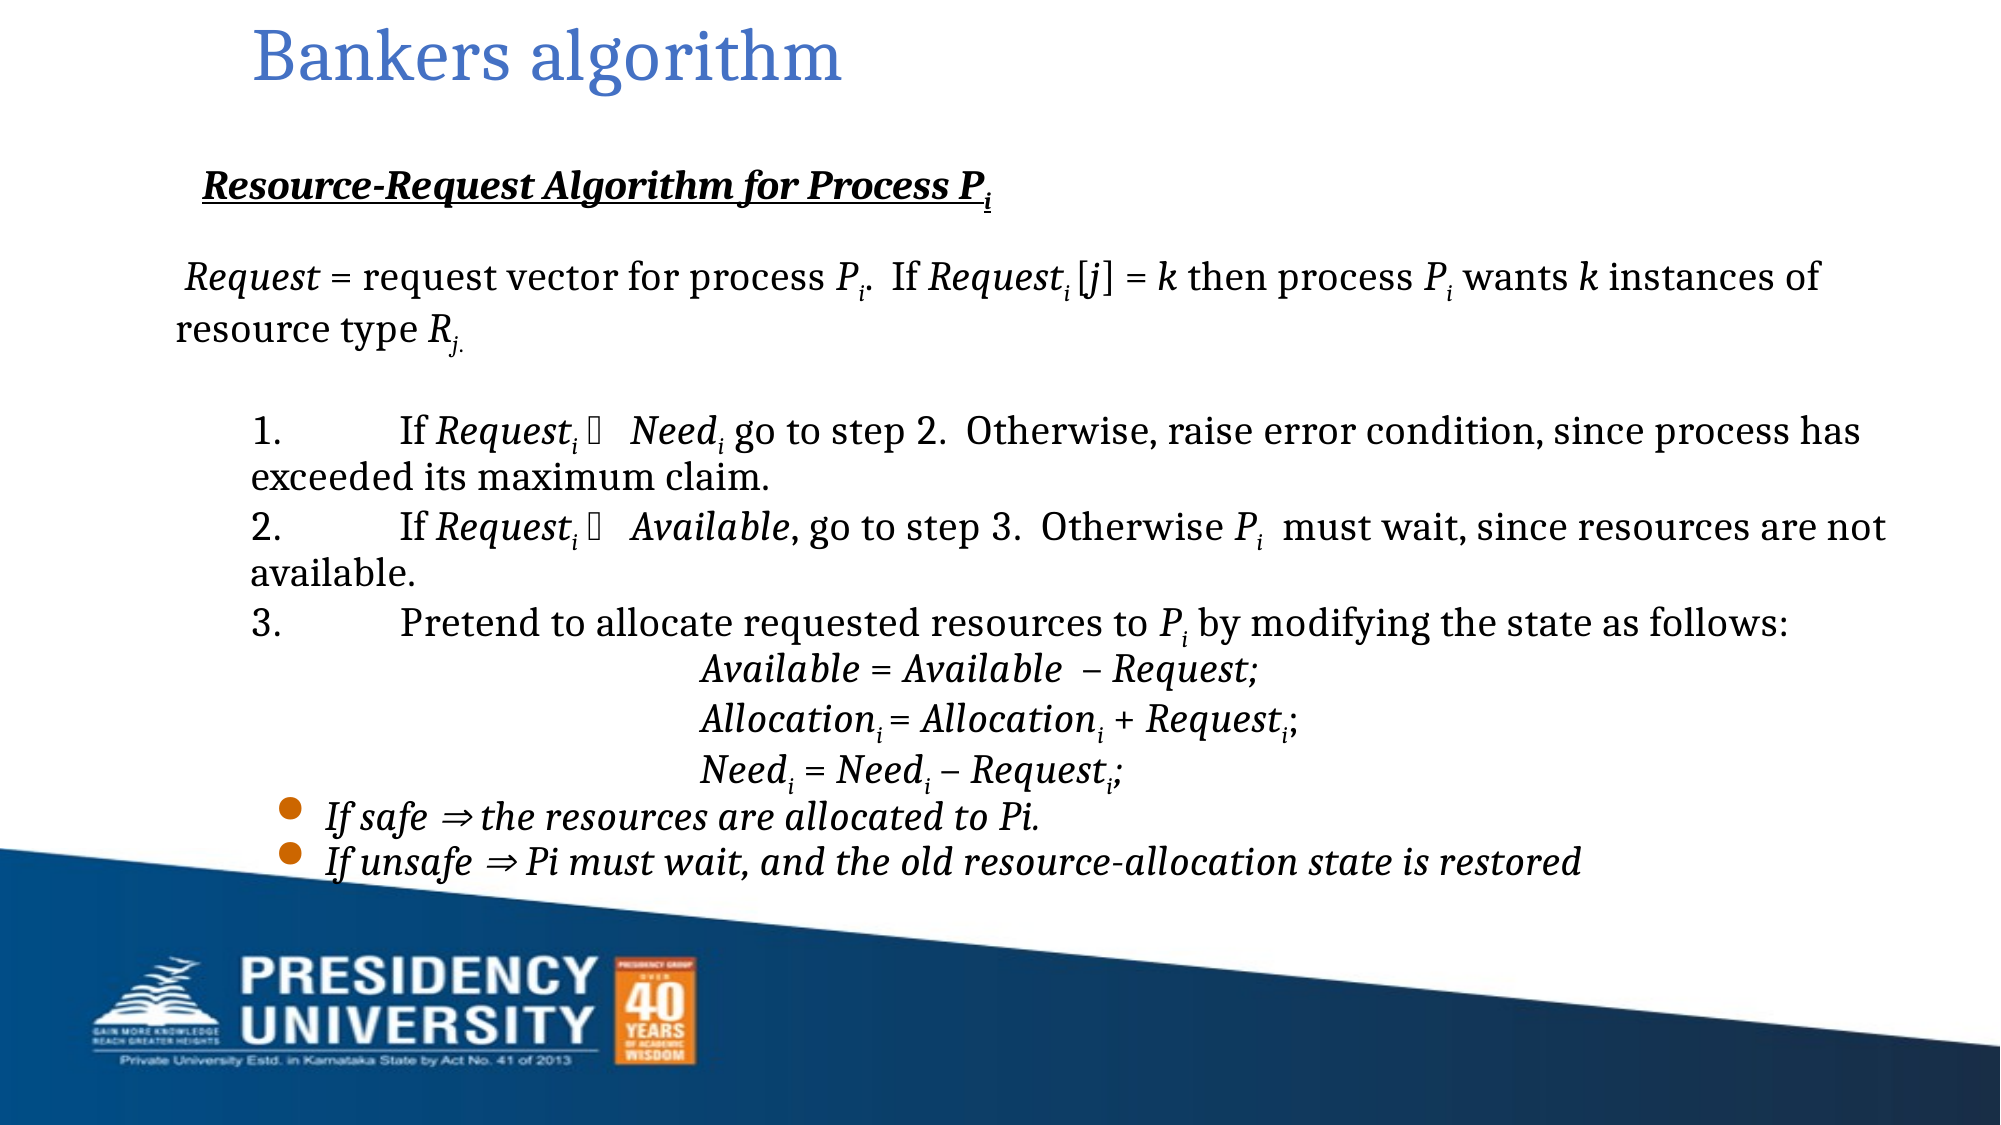

# Bankers algorithm
Resource-Request Algorithm for Process Pi
 Request = request vector for process Pi.  If Requesti [j] = k then process Pi wants k instances of resource type Rj.

1.	If Requesti ≤ Needi go to step 2.  Otherwise, raise error condition, since process has exceeded its maximum claim.
2.	If Requesti ≤ Available, go to step 3.  Otherwise Pi  must wait, since resources are not available.
3.	Pretend to allocate requested resources to Pi by modifying the state as follows:
		Available = Available  – Request;
		Allocationi = Allocationi + Requesti;
		Needi = Needi – Requesti;
If safe ⇒ the resources are allocated to Pi.
If unsafe ⇒ Pi must wait, and the old resource-allocation state is restored